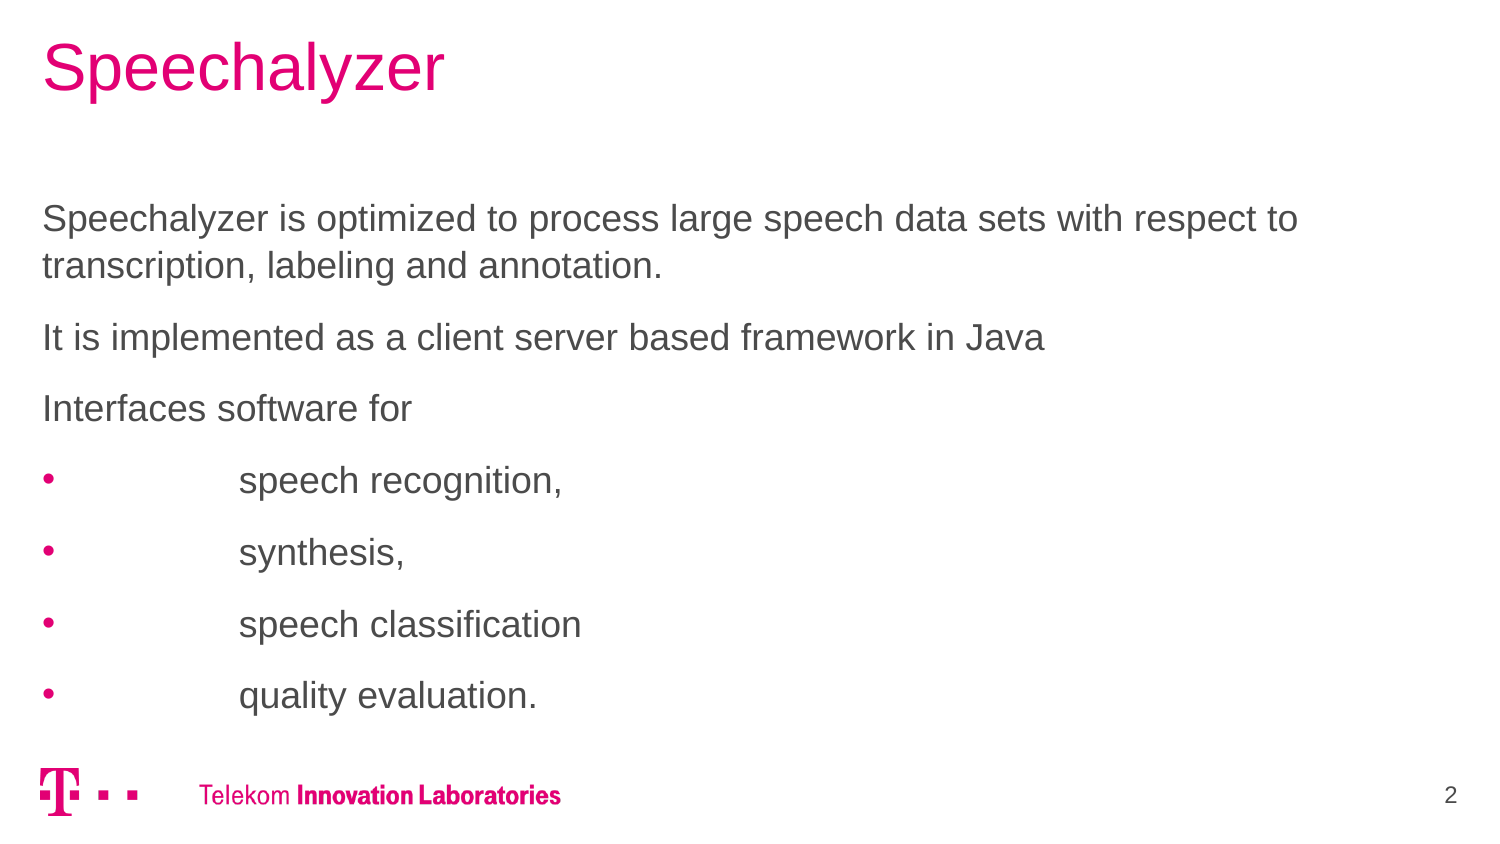

# Speechalyzer
Speechalyzer is optimized to process large speech data sets with respect to transcription, labeling and annotation.
It is implemented as a client server based framework in Java
Interfaces software for
	speech recognition,
	synthesis,
	speech classification
	quality evaluation.
2